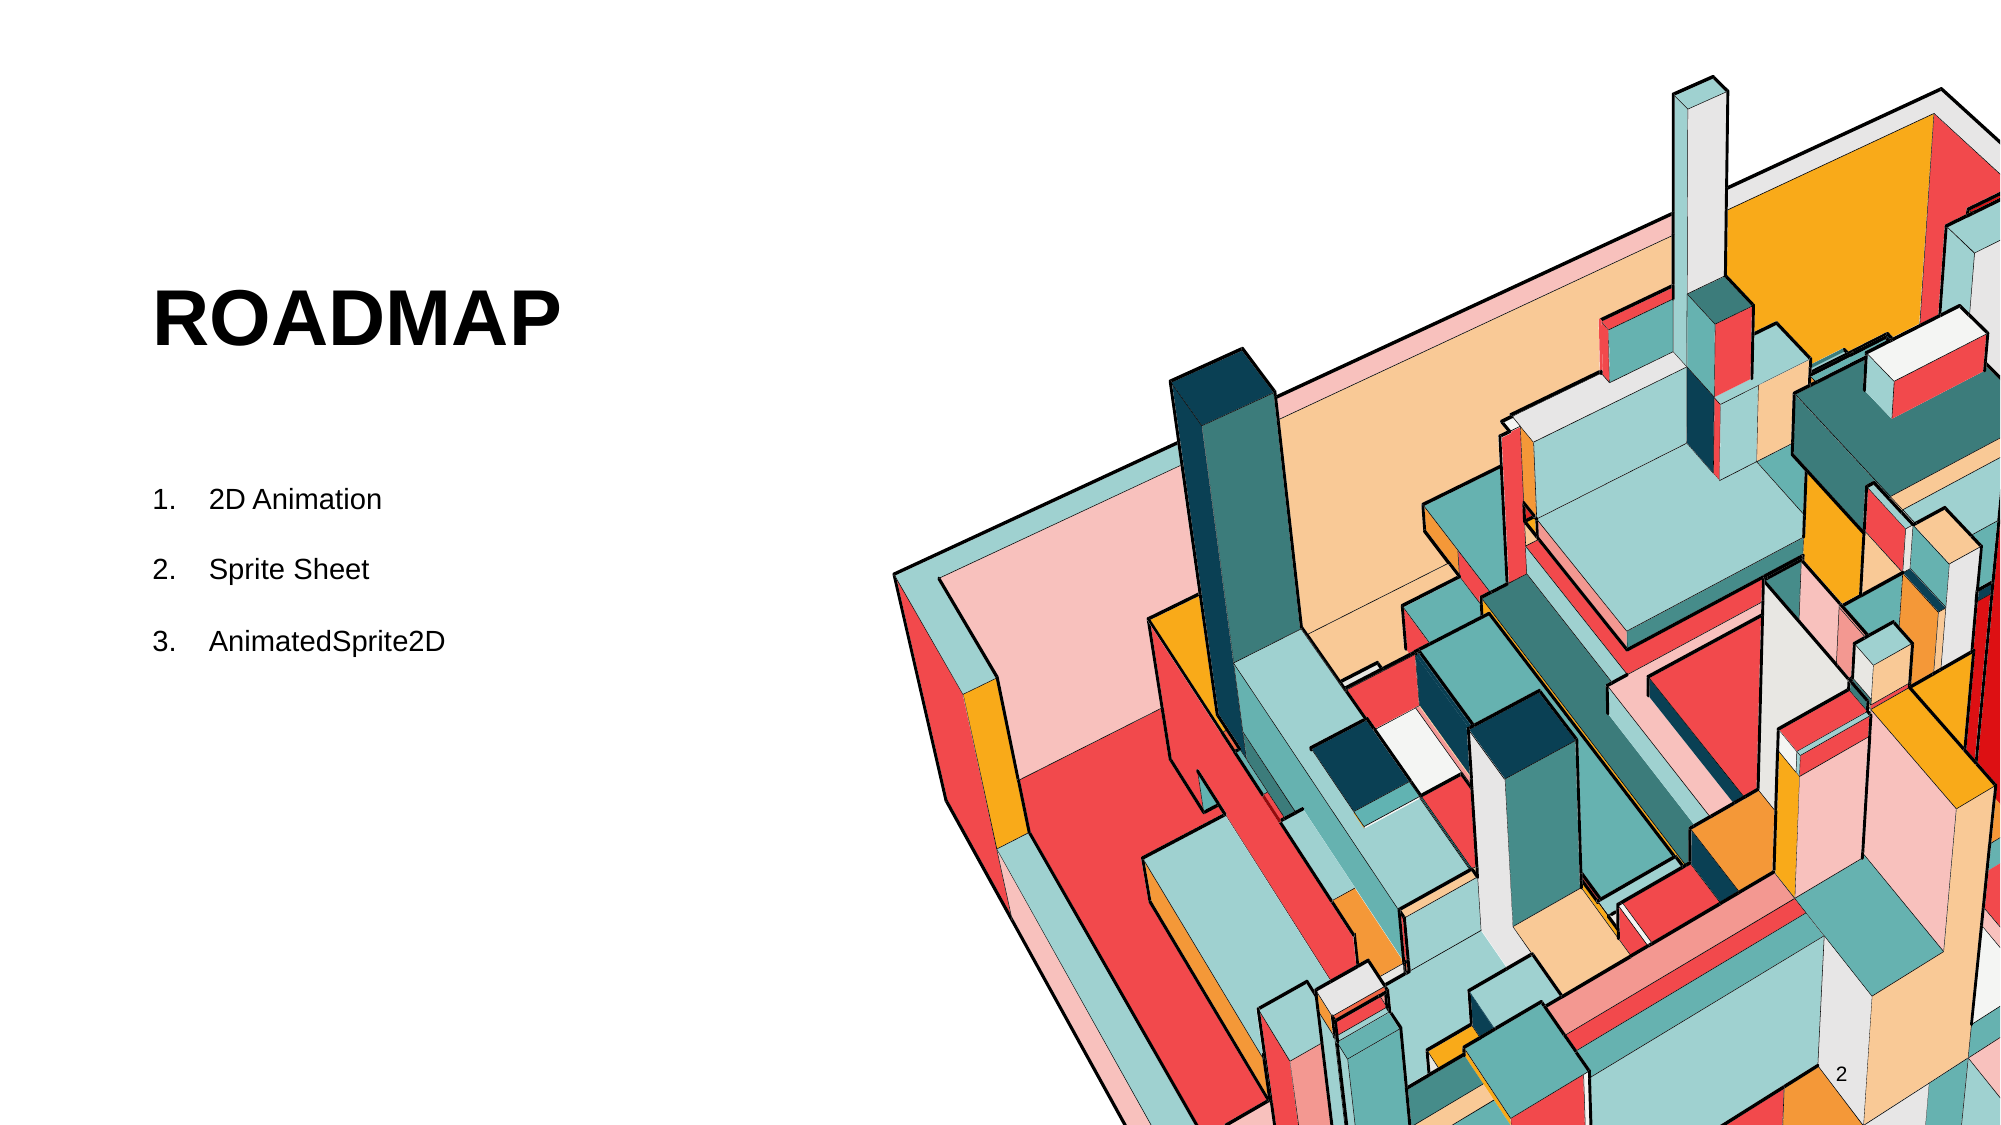

# Roadmap
2D Animation
Sprite Sheet
AnimatedSprite2D

2